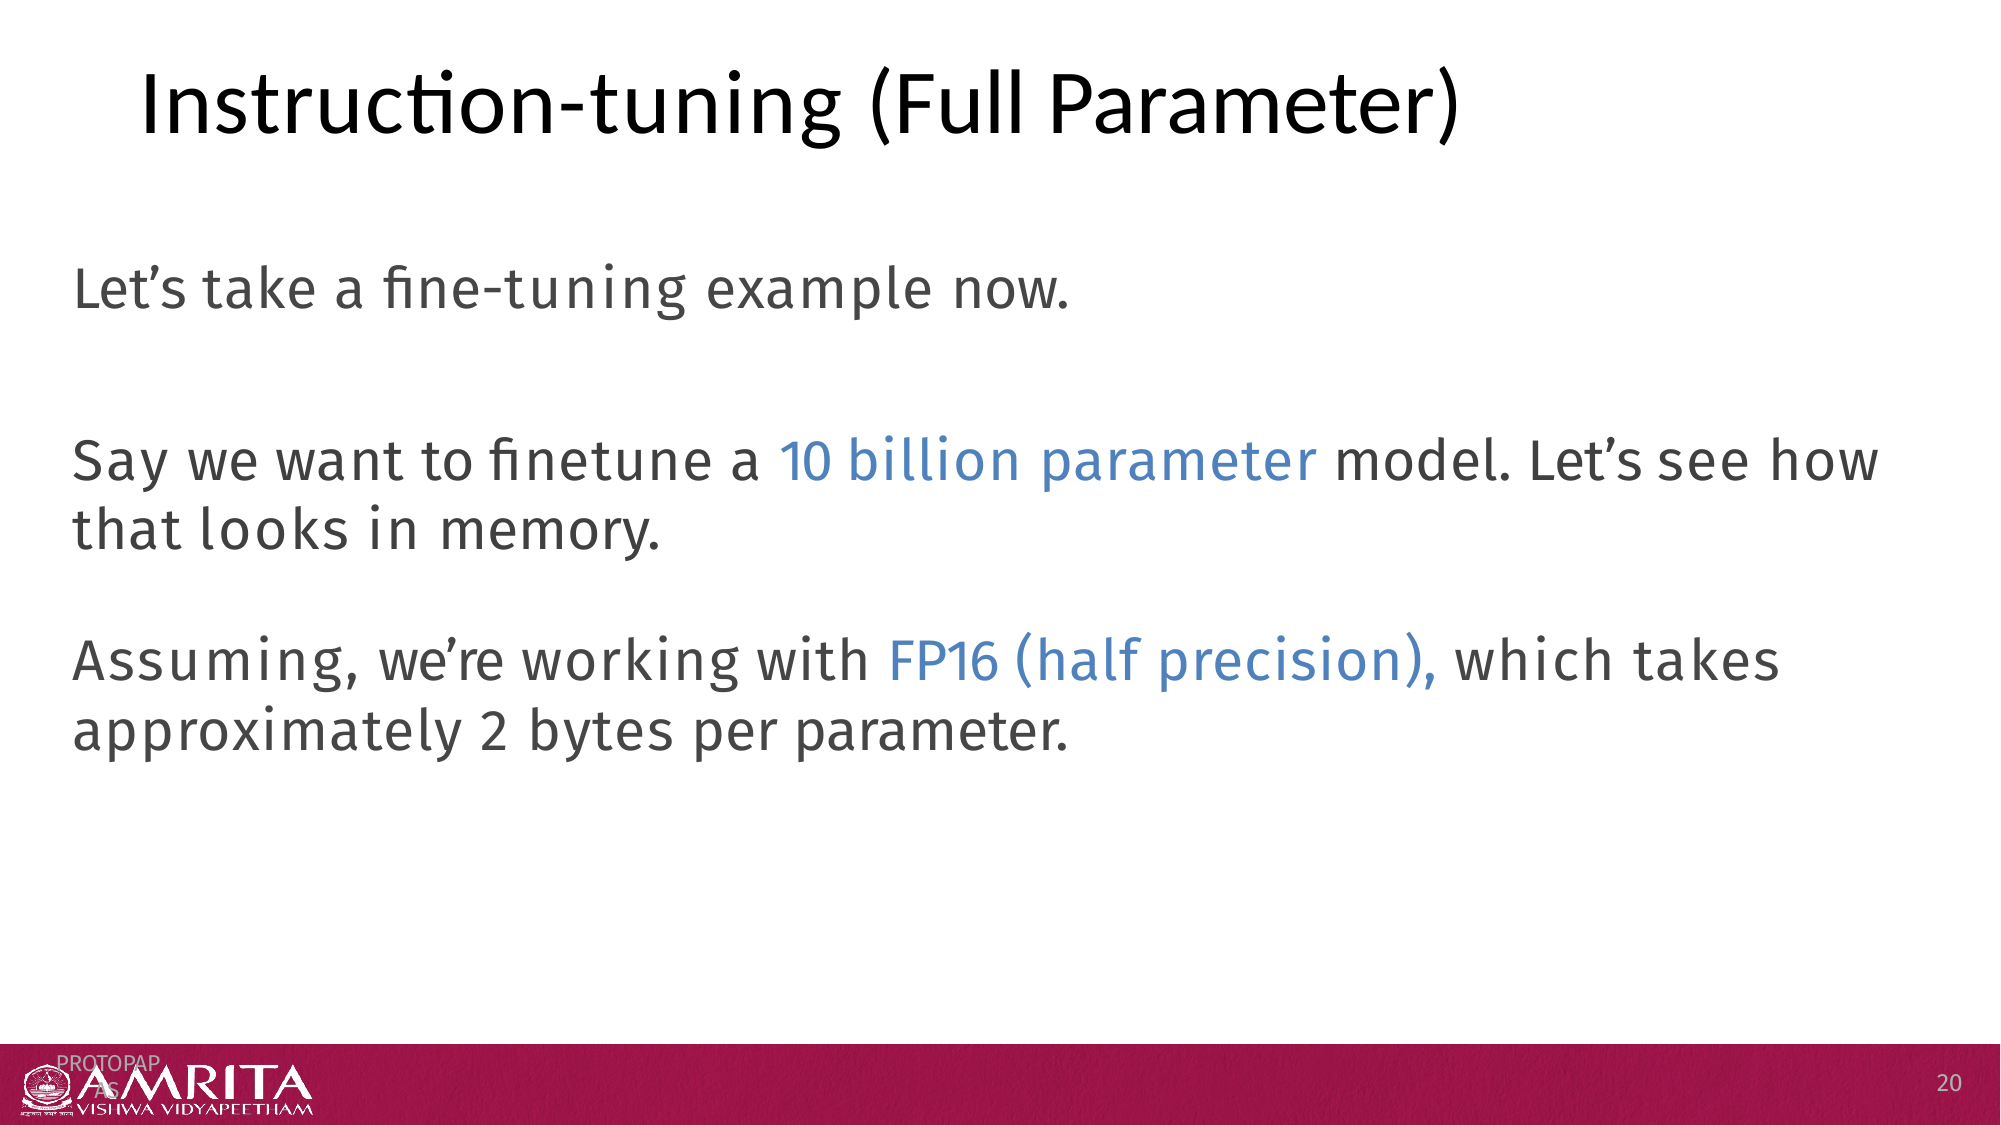

# Instruction-tuning (Full Parameter)
Let’s take a fine-tuning example now.

Say we want to finetune a 10 billion parameter model. Let’s see how
that looks in memory.
Assuming, we’re working with FP16 (half precision), which takes approximately 2 bytes per parameter.
Protopapas
20